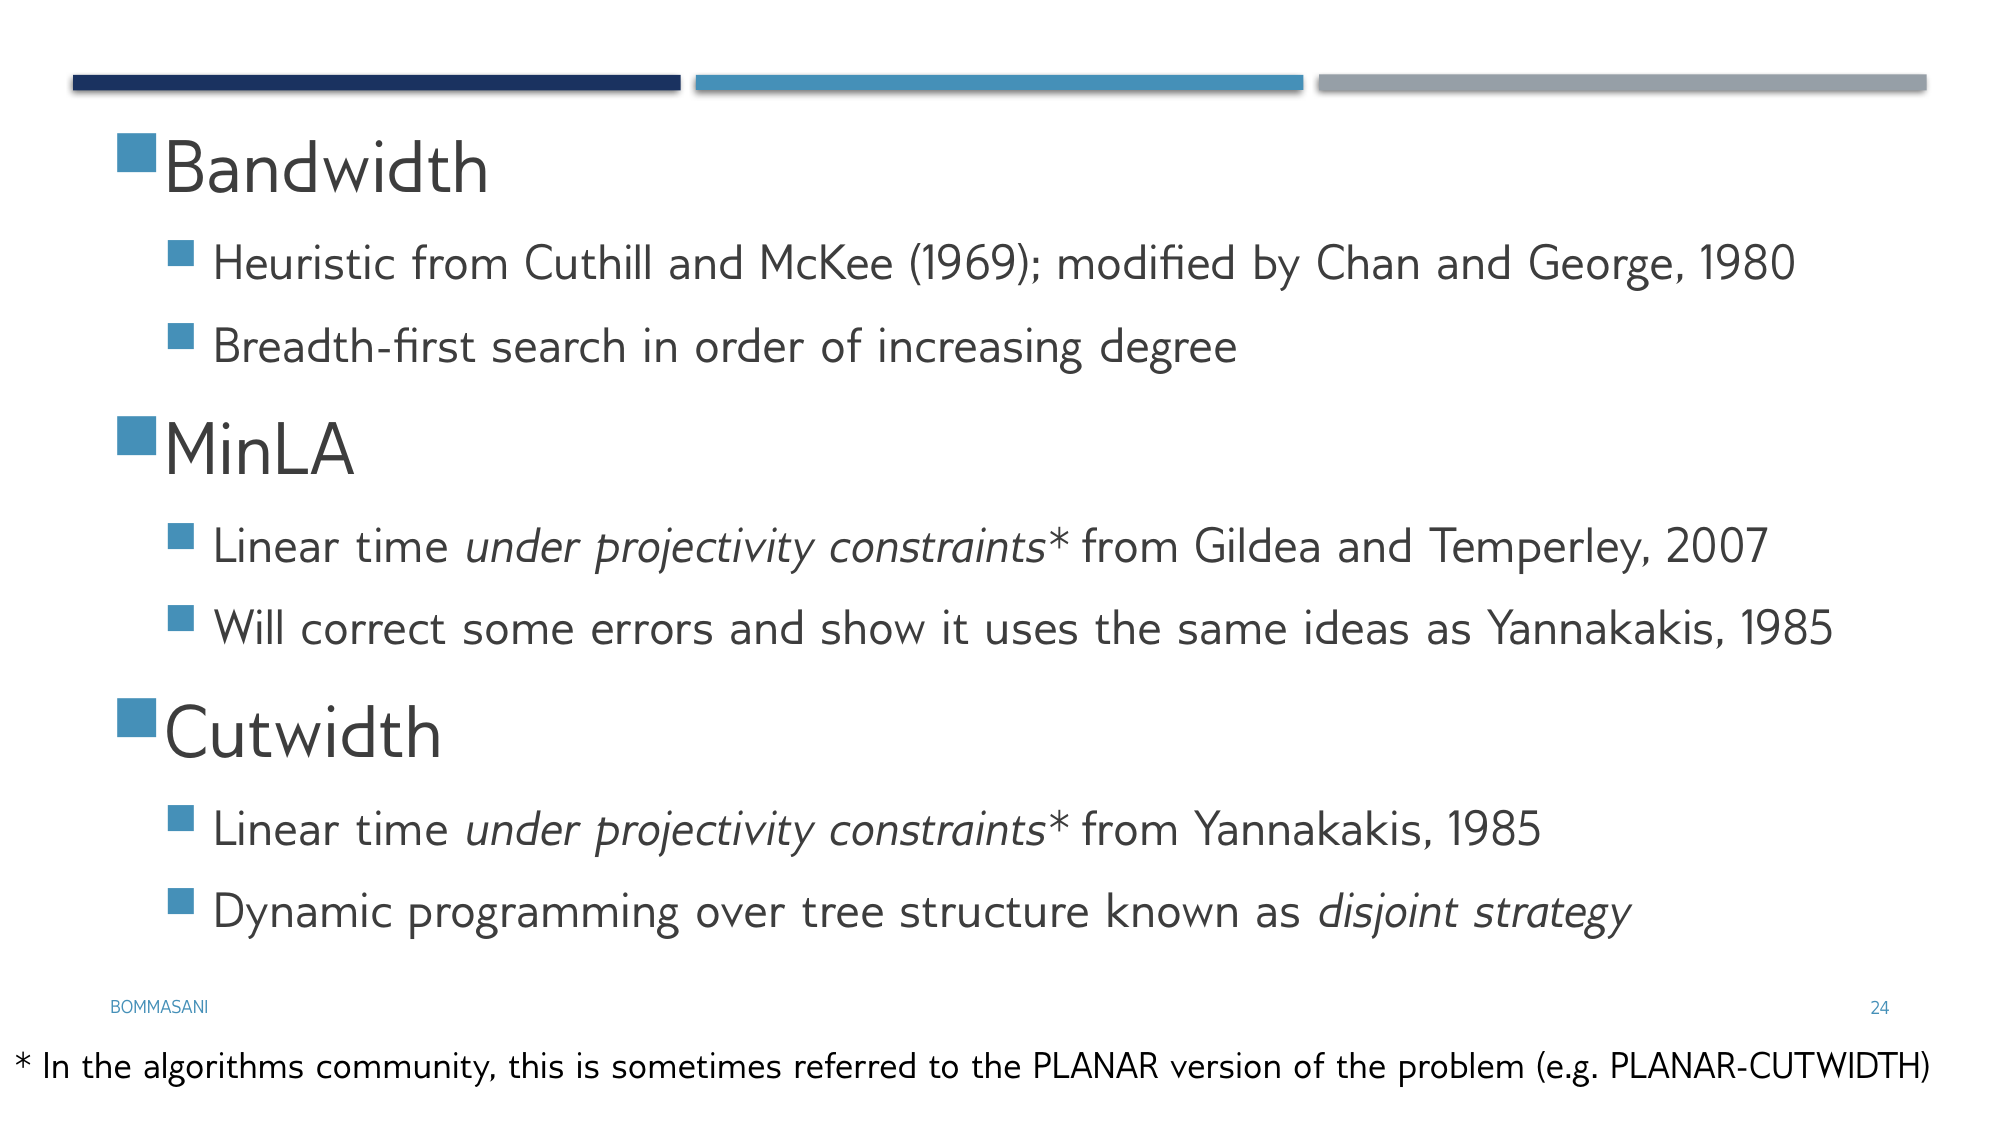

Bandwidth
Heuristic from Cuthill and McKee (1969); modified by Chan and George, 1980
Breadth-first search in order of increasing degree
MinLA
Linear time under projectivity constraints* from Gildea and Temperley, 2007
Will correct some errors and show it uses the same ideas as Yannakakis, 1985
Cutwidth
Linear time under projectivity constraints* from Yannakakis, 1985
Dynamic programming over tree structure known as disjoint strategy
Bommasani
24
* In the algorithms community, this is sometimes referred to the PLANAR version of the problem (e.g. PLANAR-CUTWIDTH)